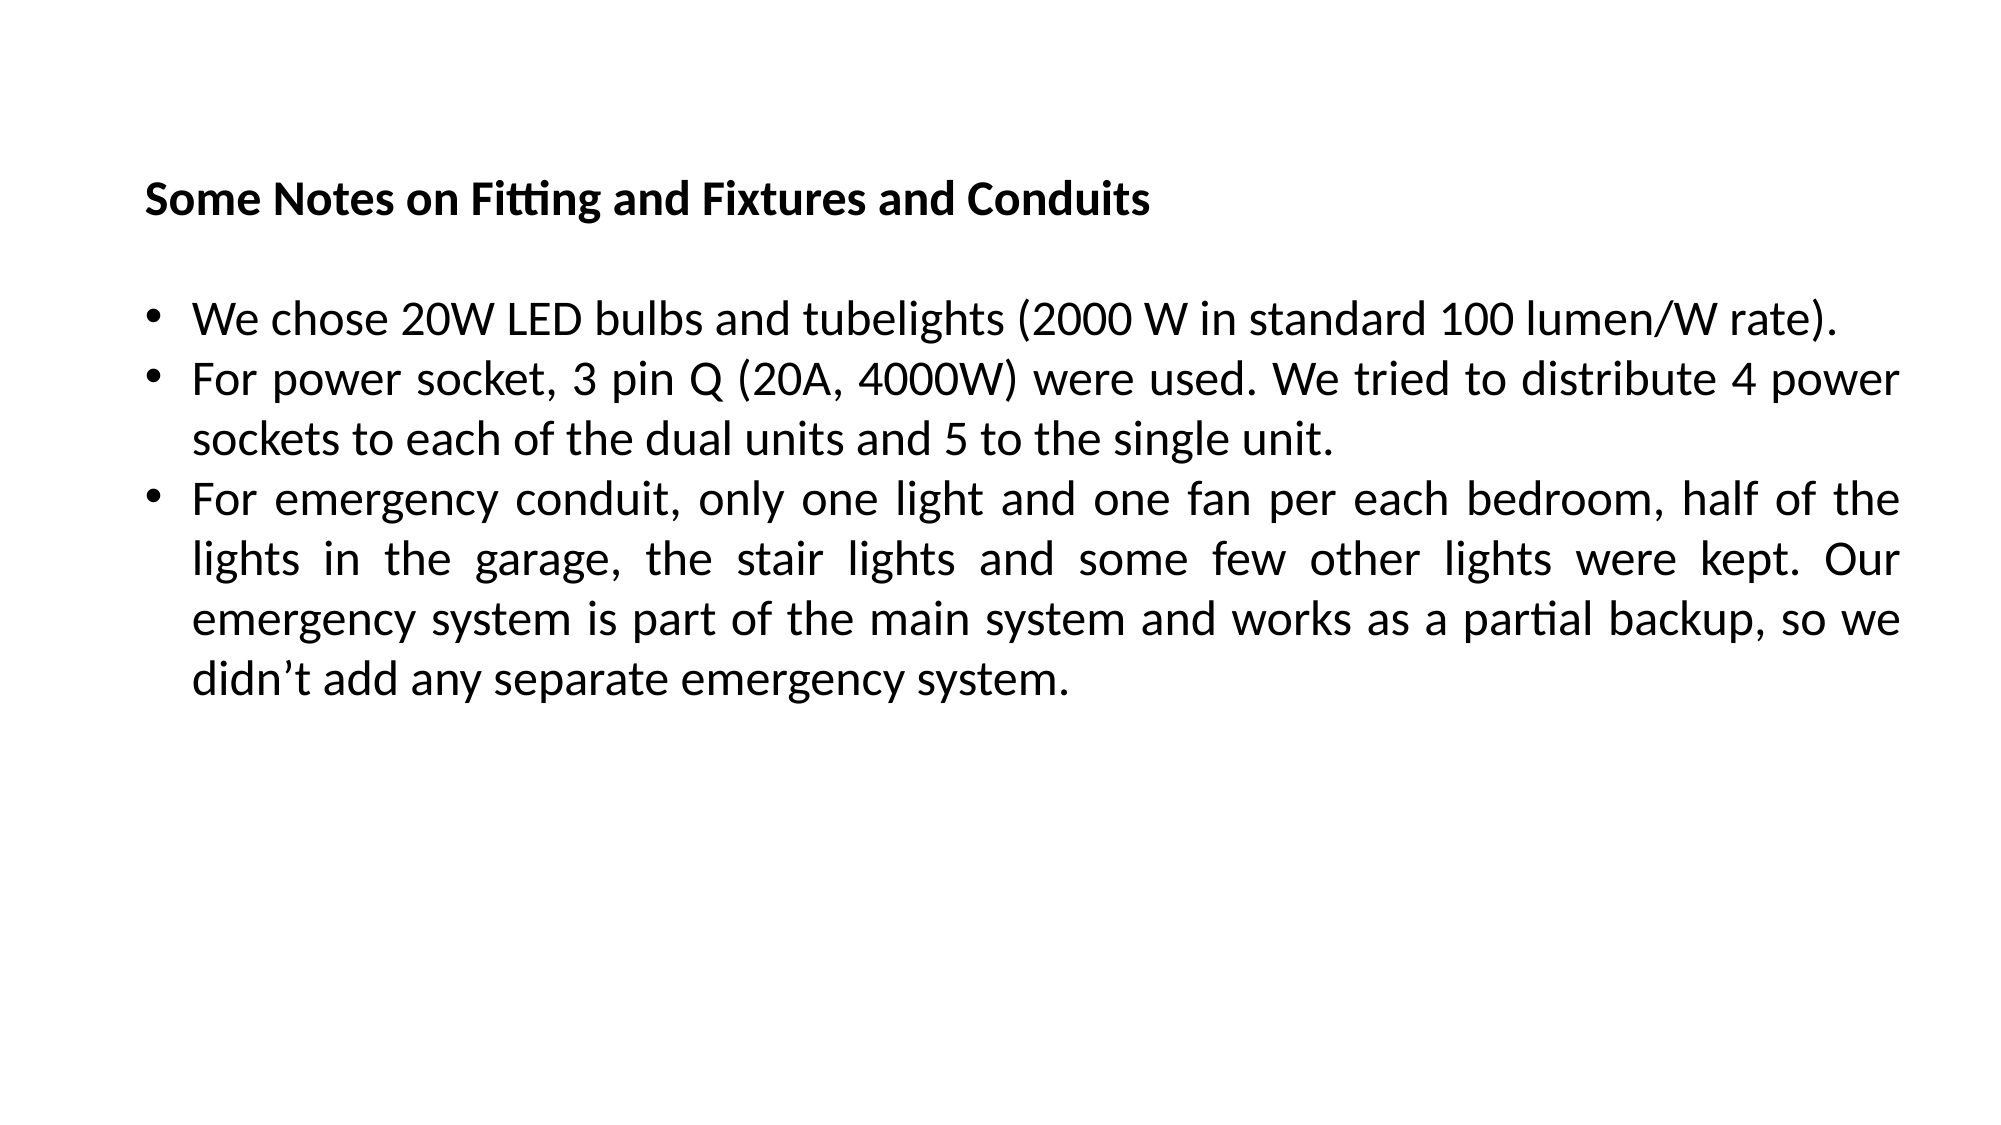

Some Notes on Fitting and Fixtures and Conduits

We chose 20W LED bulbs and tubelights (2000 W in standard 100 lumen/W rate).
For power socket, 3 pin Q (20A, 4000W) were used. We tried to distribute 4 power sockets to each of the dual units and 5 to the single unit.
For emergency conduit, only one light and one fan per each bedroom, half of the lights in the garage, the stair lights and some few other lights were kept. Our emergency system is part of the main system and works as a partial backup, so we didn’t add any separate emergency system.